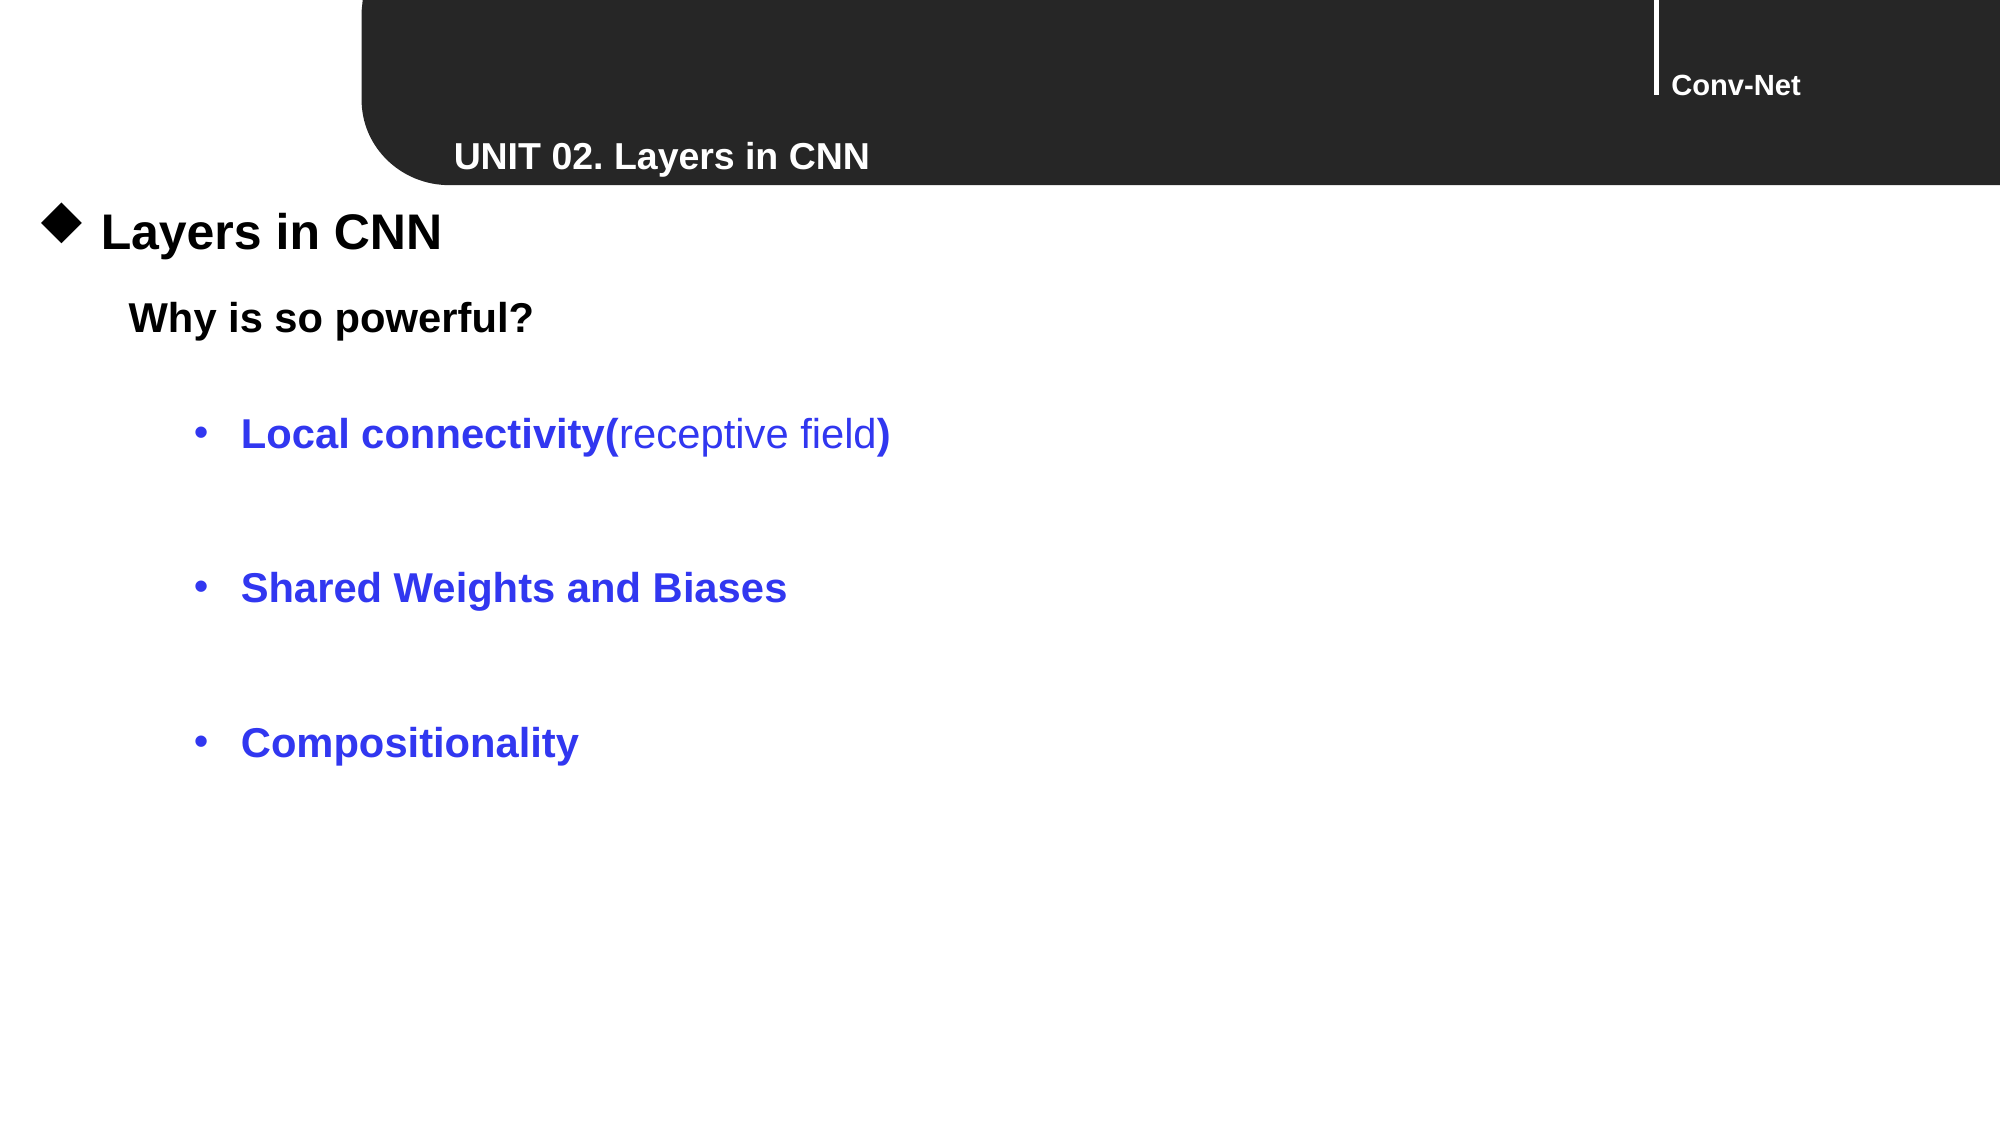

Layers in CNN

  Why is so powerful?
Local connectivity(receptive field)
Shared Weights and Biases
Compositionality